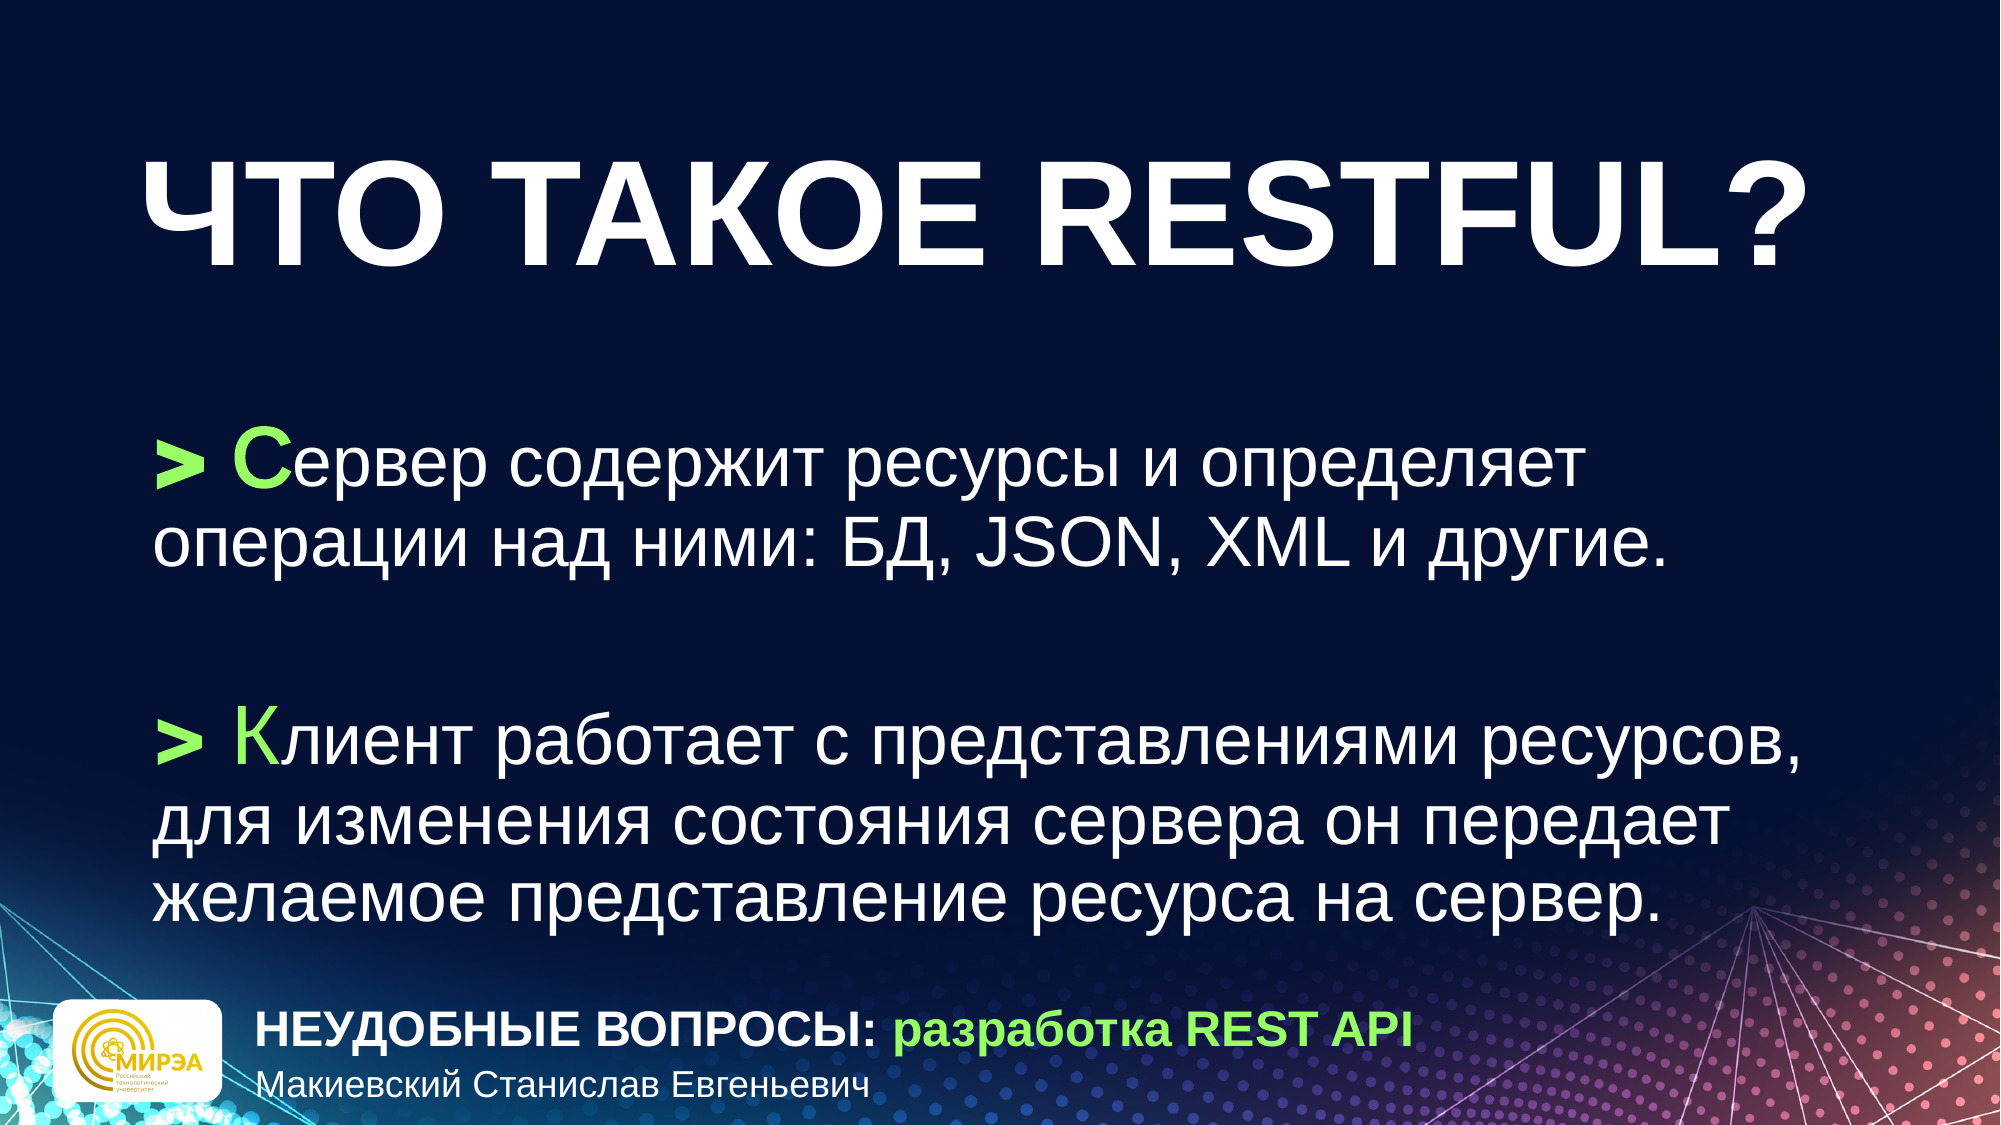

# ЧТО ТАКОЕ RESTFUL?
> Сервер содержит ресурсы и определяет операции над ними: БД, JSON, XML и другие.

> Клиент работает с представлениями ресурсов, для изменения состояния сервера он передает желаемое представление ресурса на сервер.